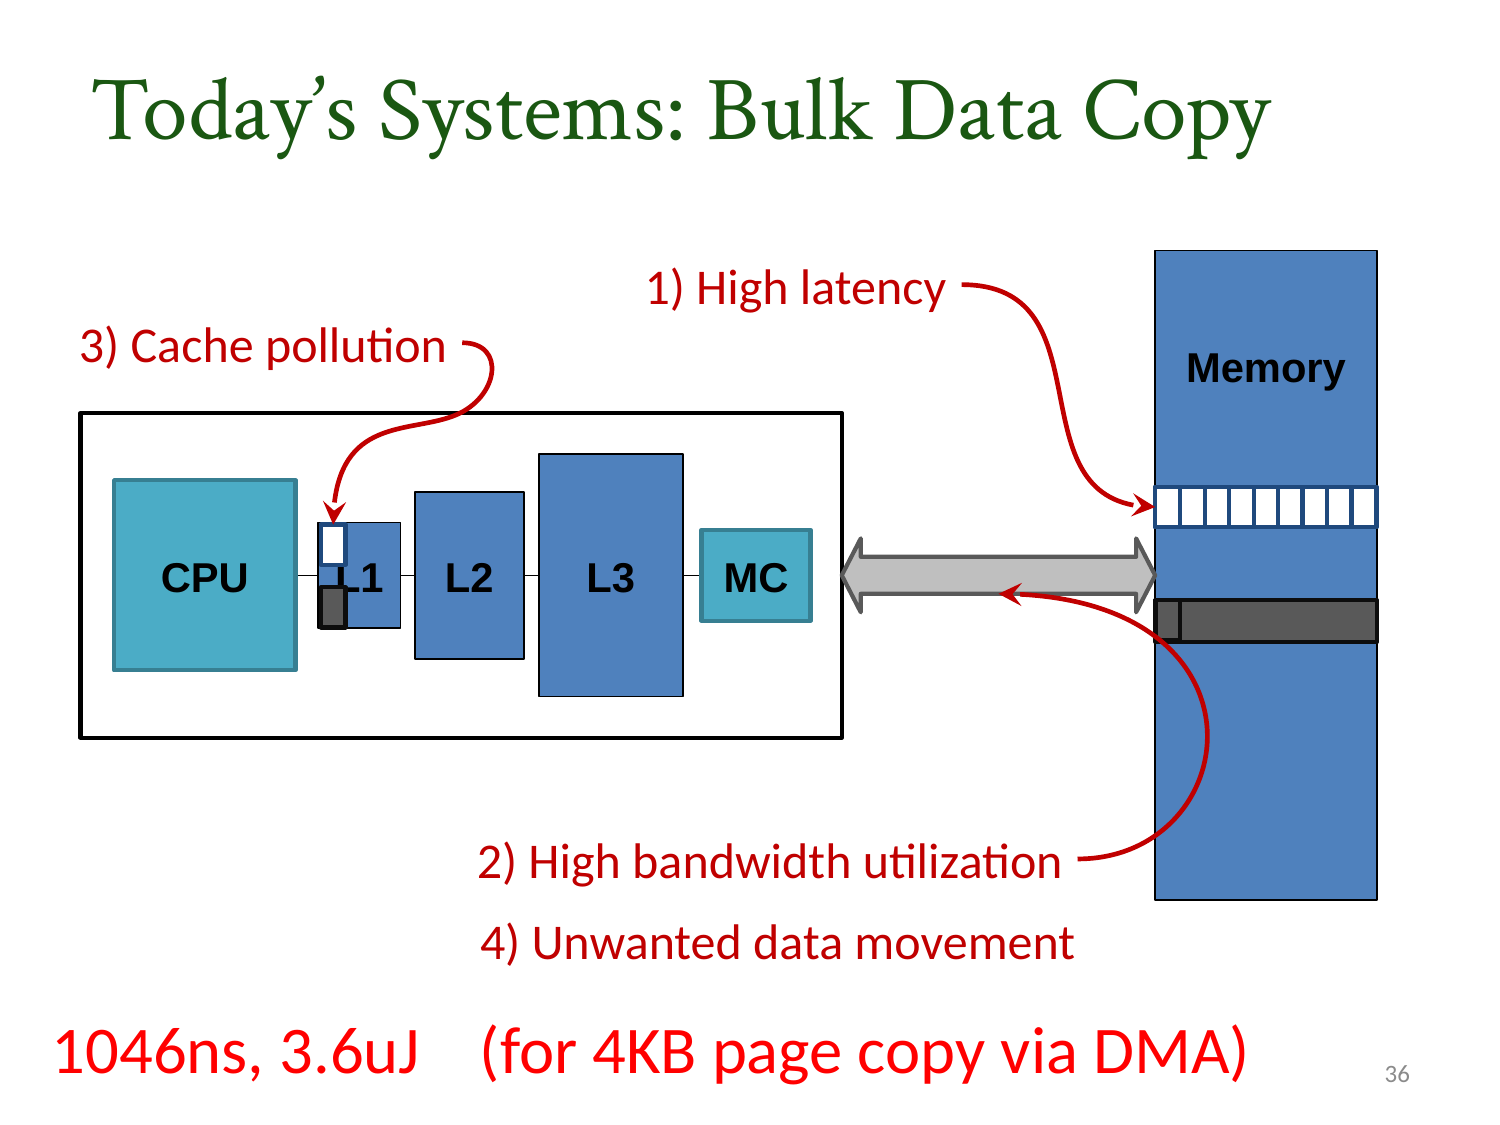

# Today’s Systems: Bulk Data Copy
1) High latency
Memory

3) Cache pollution

L3
CPU

L2
L1

MC

2) High bandwidth utilization
4) Unwanted data movement
1046ns, 3.6uJ    (for 4KB page copy via DMA)
36